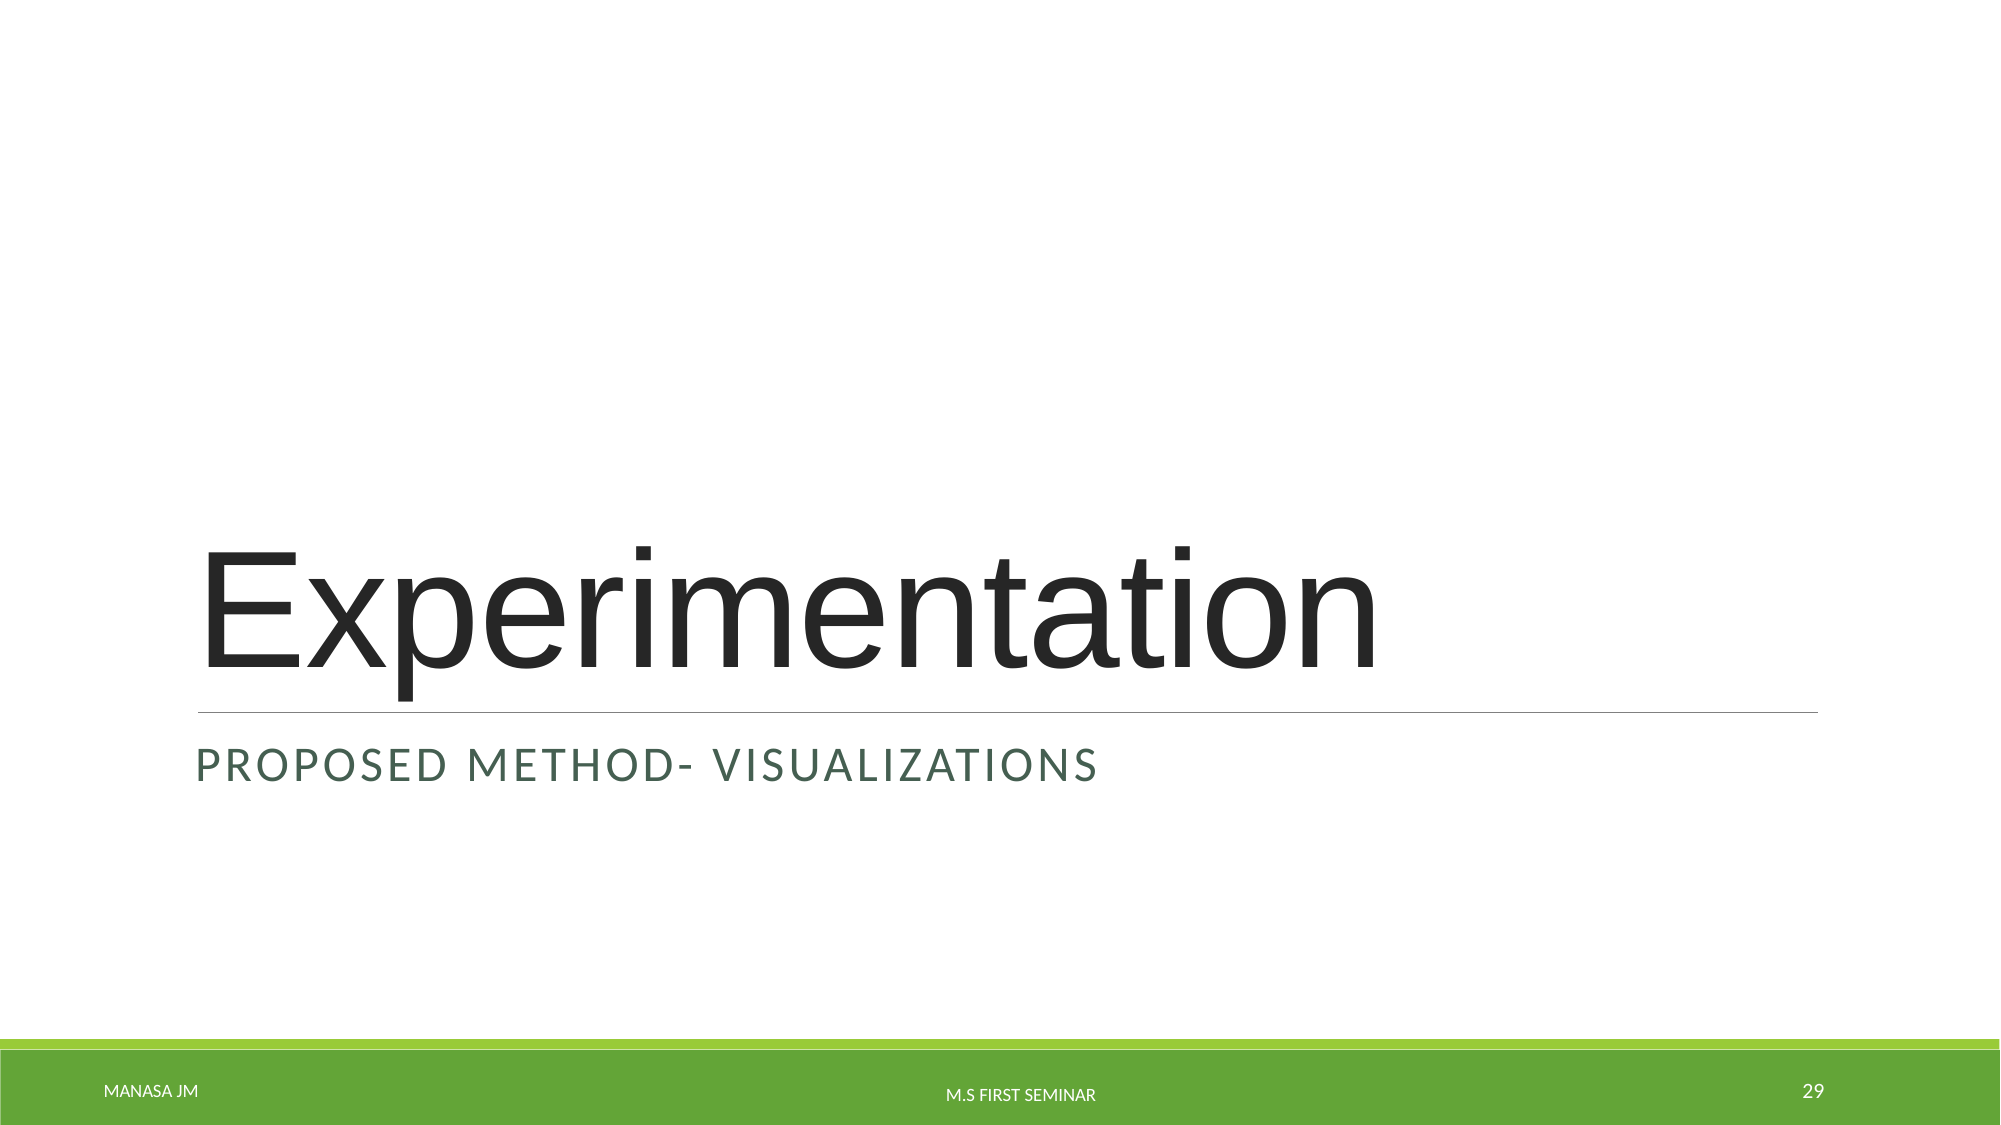

# Experimentation
Proposed Method- Visualizations
Manasa Jm
29
M.S First Seminar